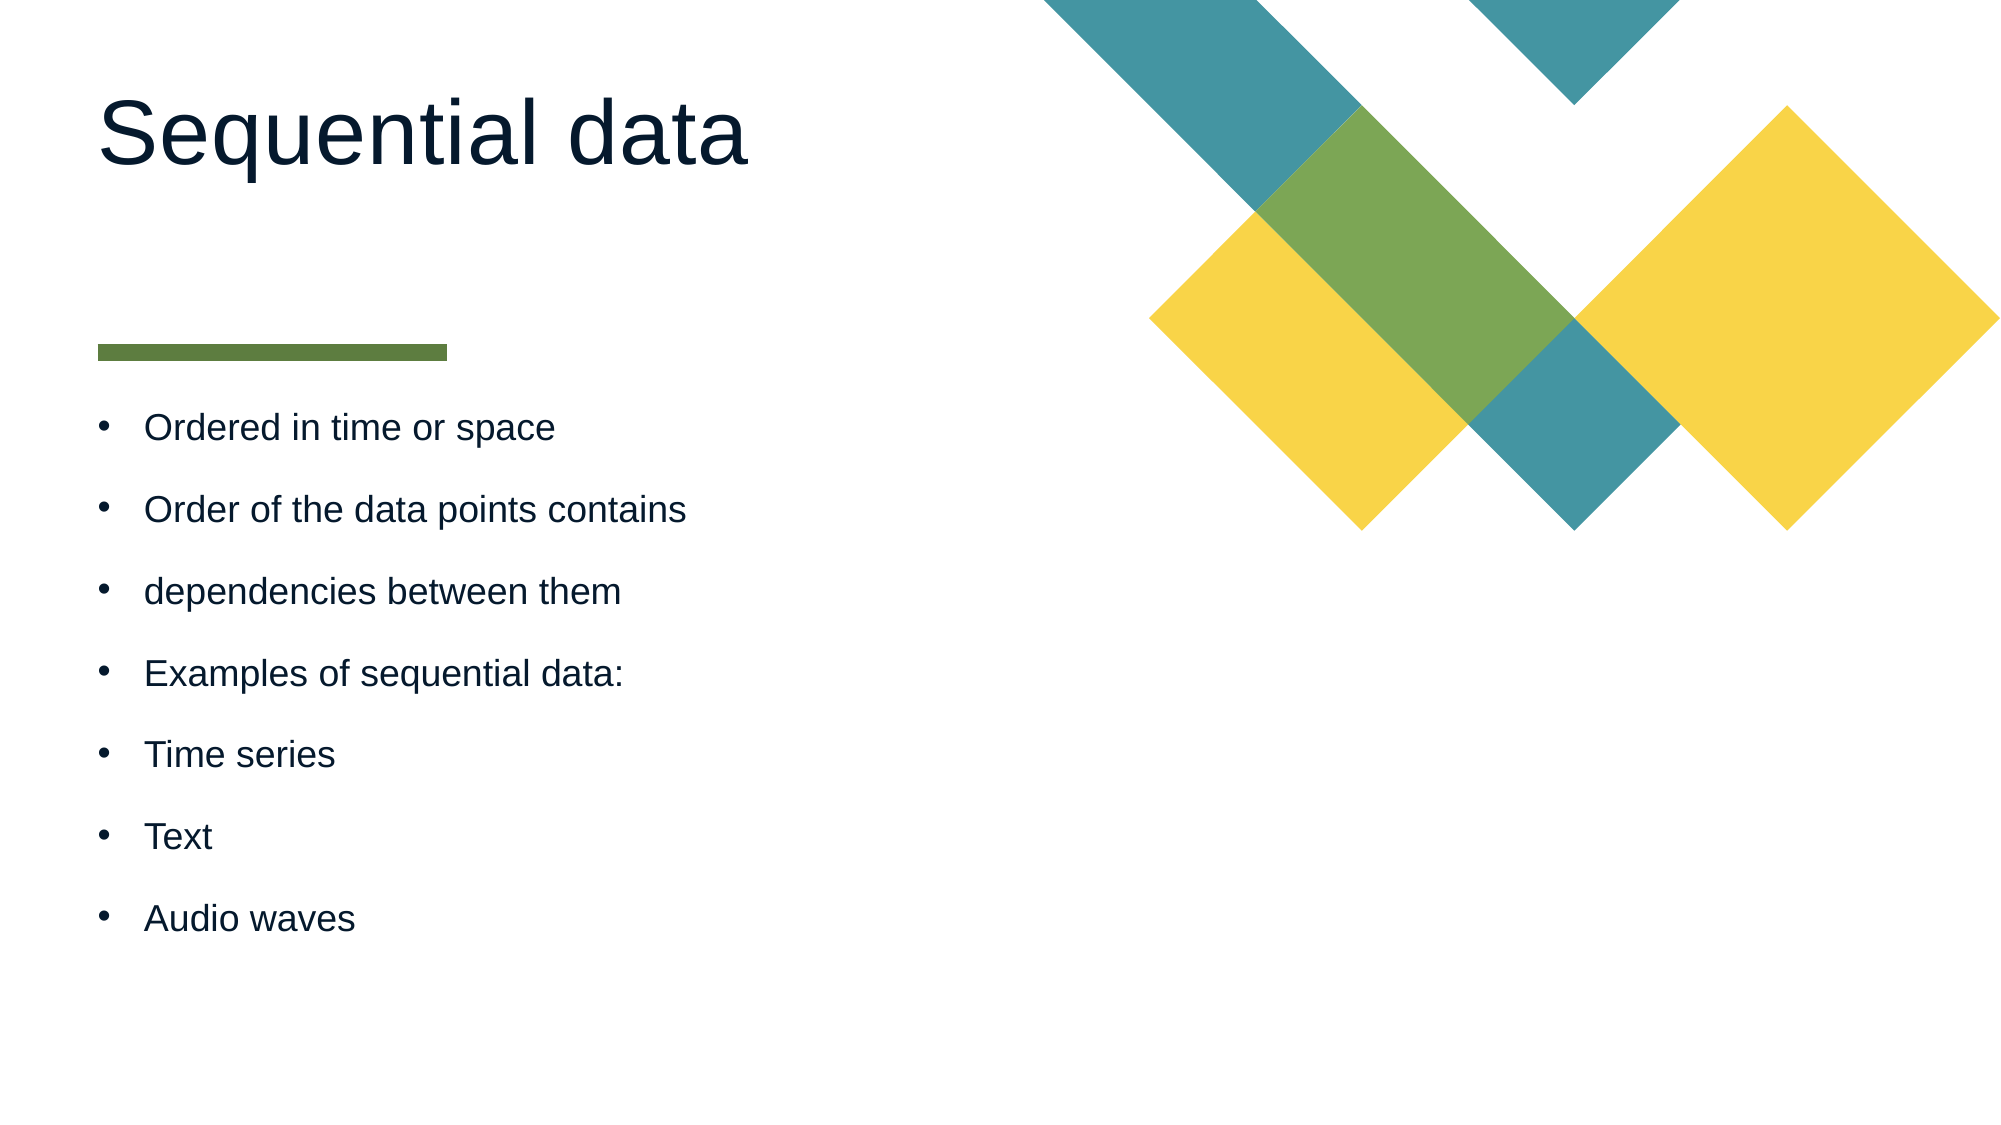

# Sequential data
Ordered in time or space
Order of the data points contains
dependencies between them
Examples of sequential data:
Time series
Text
Audio waves